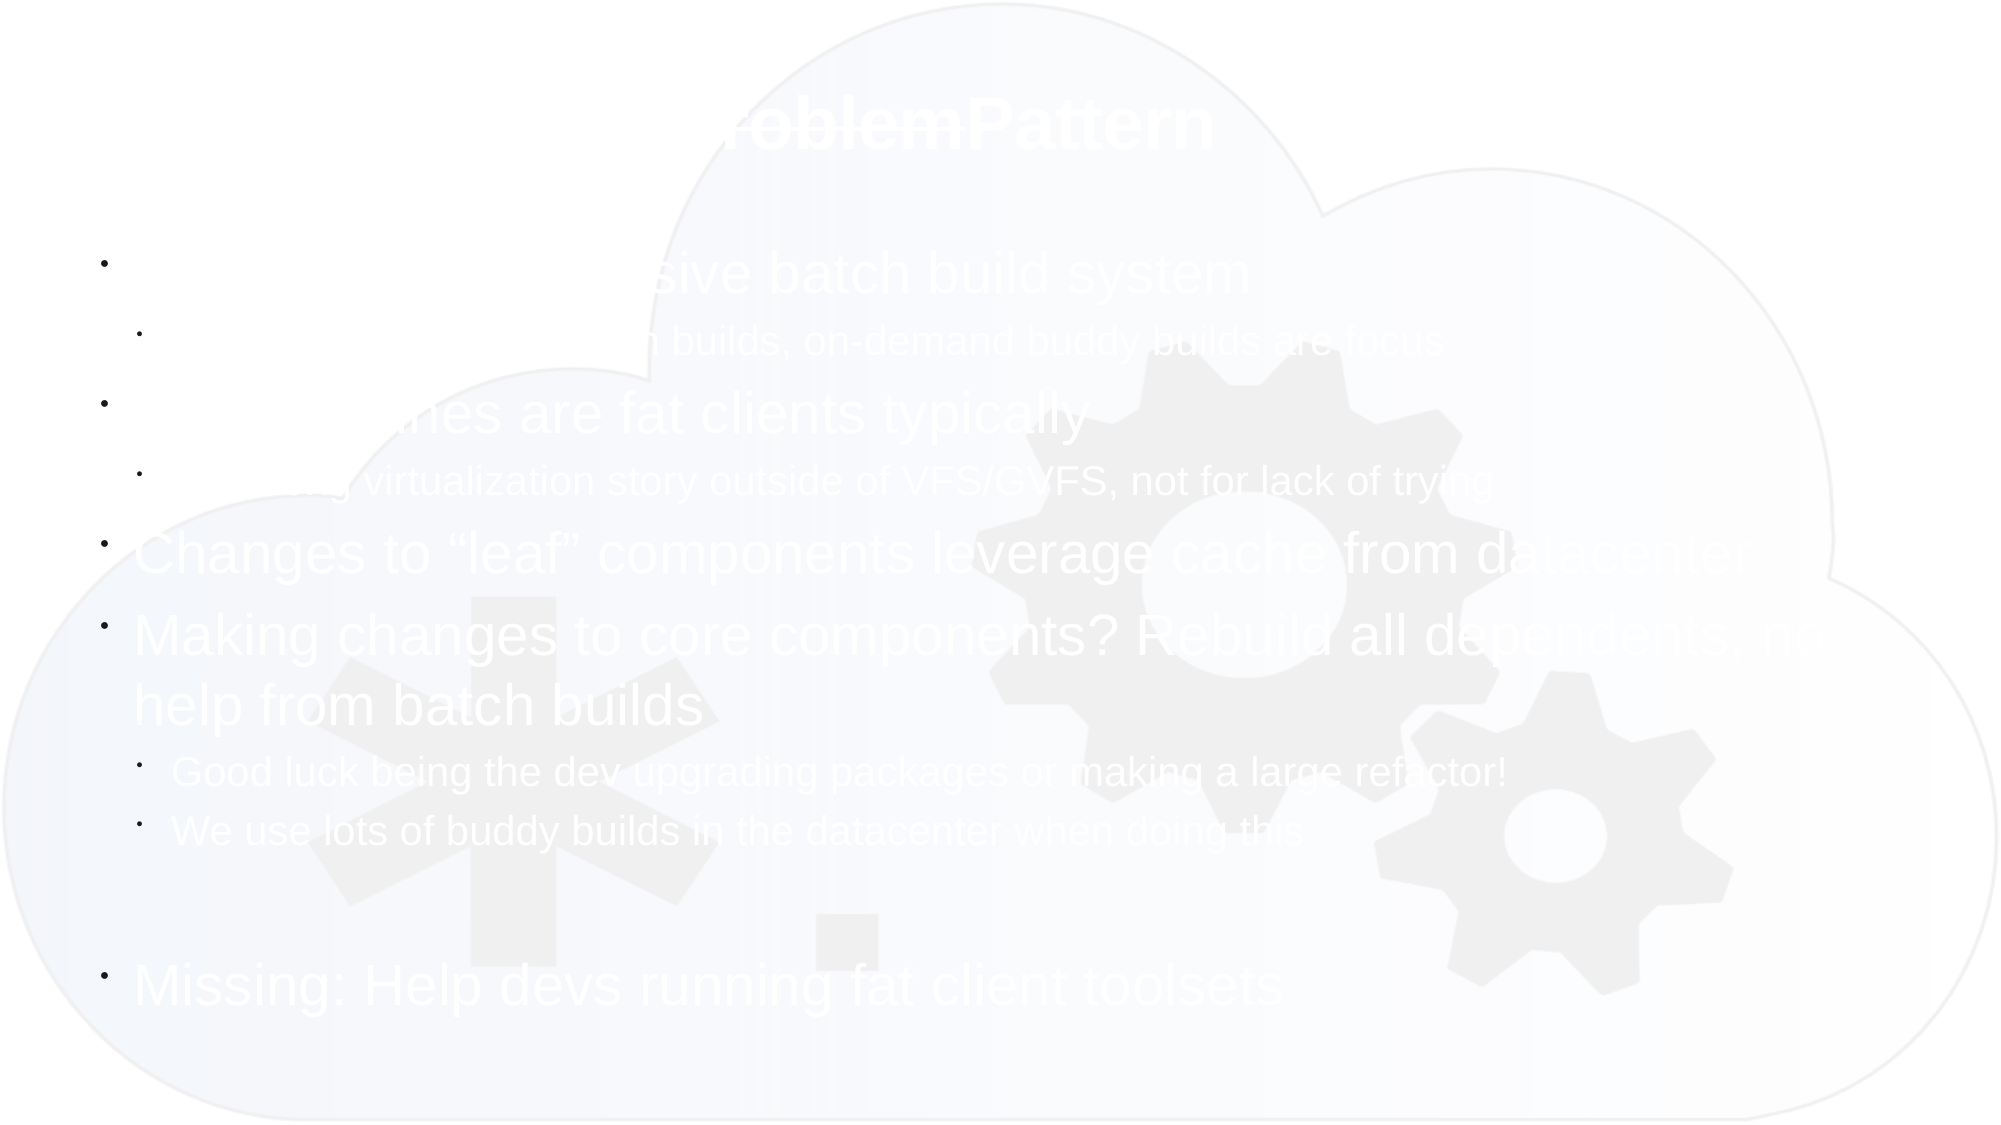

# The Batch Build ProblemPattern
CloudBuild is a massive batch build system
Rolling builds, PR iteration builds, on-demand buddy builds are focus
Dev machines are fat clients typically
No strong virtualization story outside of VFS/GVFS, not for lack of trying
Changes to “leaf” components leverage cache from datacenter
Making changes to core components? Rebuild all dependents, no help from batch builds
Good luck being the dev upgrading packages or making a large refactor!
We use lots of buddy builds in the datacenter when doing this

Missing: Help devs running fat client toolsets